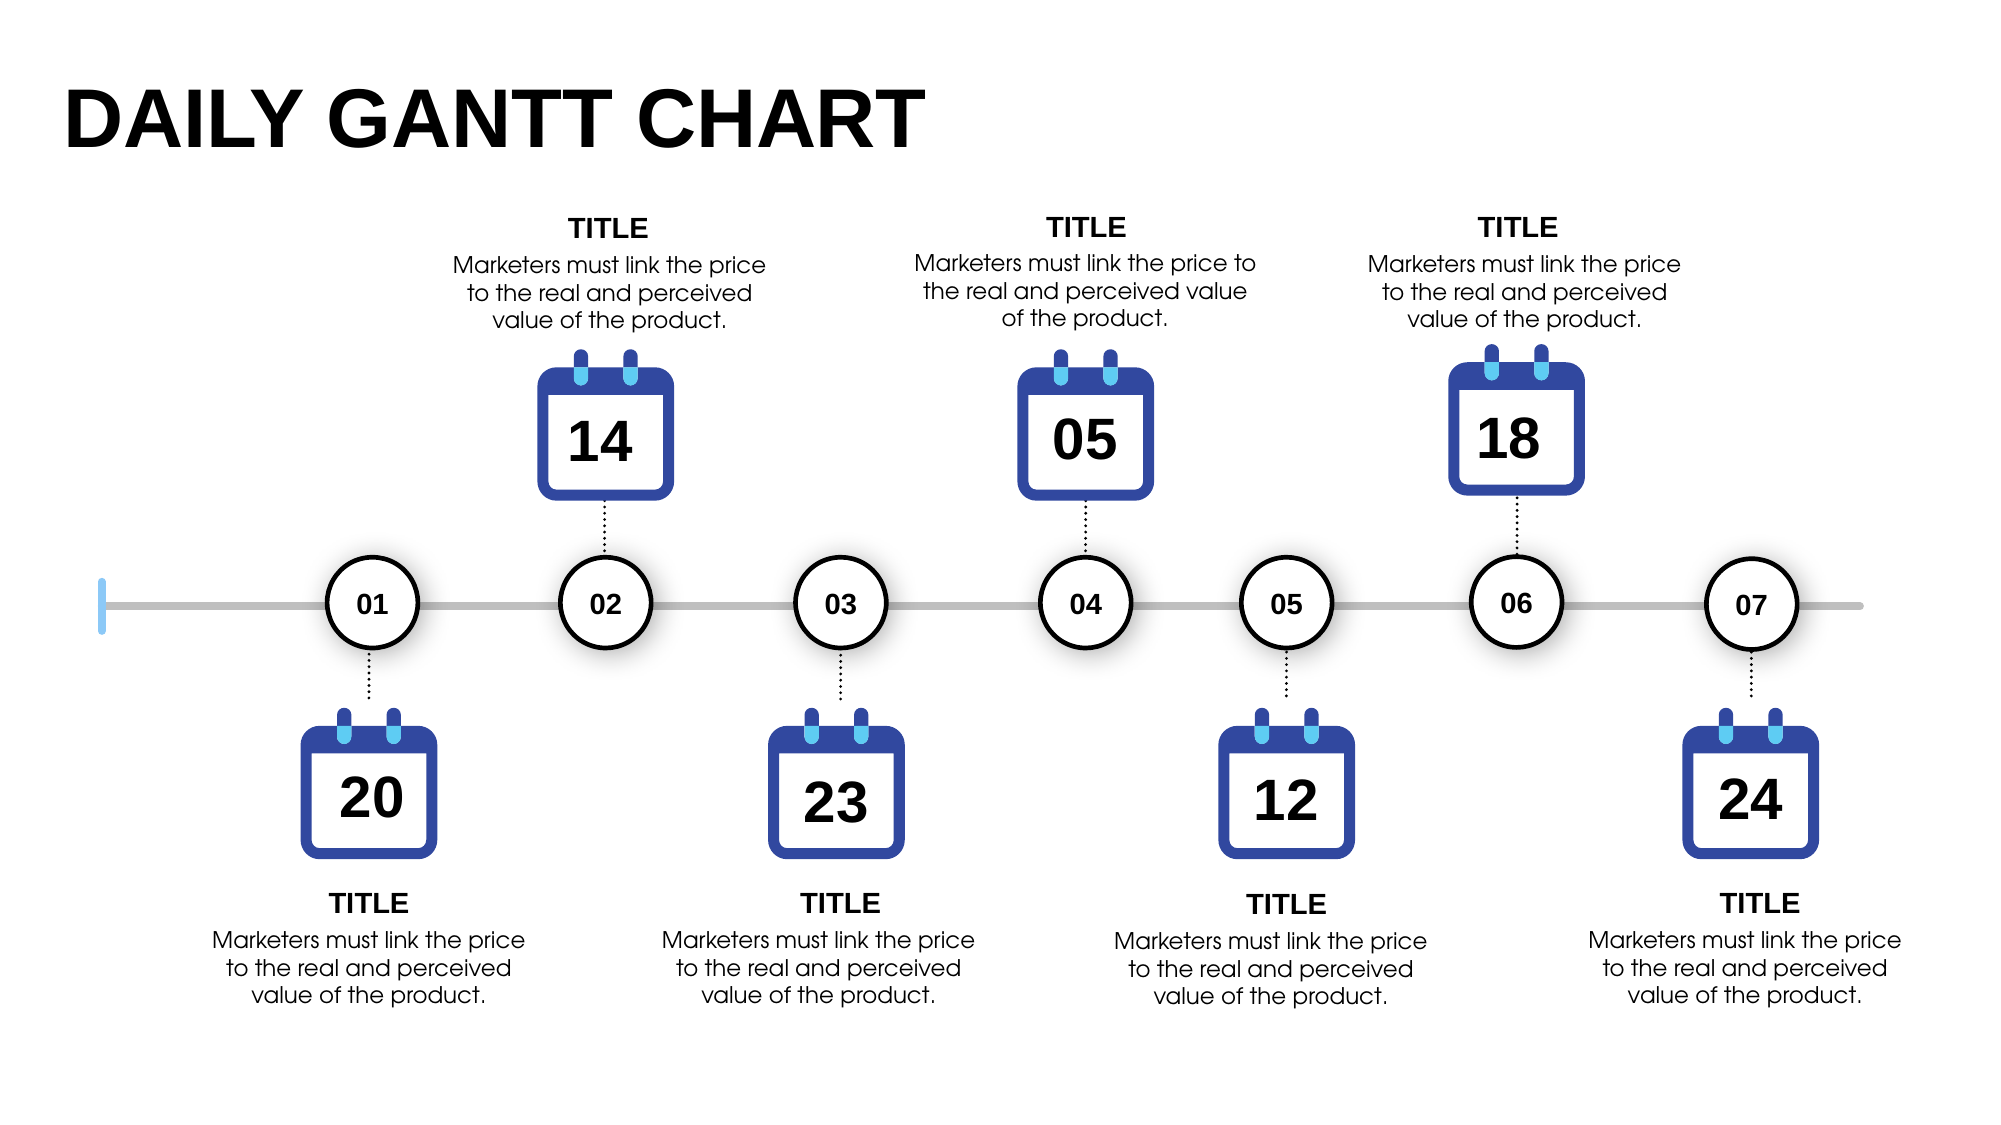

Daily gantt chart
TITLE
TITLE
TITLE
Marketers must link the price to the real and perceived value of the product.
Marketers must link the price to the real and perceived value of the product.
Marketers must link the price to the real and perceived value of the product.

18
05
14
06
01
02
03
04
05
07

20
24
12
23
TITLE
TITLE
TITLE
TITLE
Marketers must link the price to the real and perceived value of the product.
Marketers must link the price to the real and perceived value of the product.
Marketers must link the price to the real and perceived value of the product.
Marketers must link the price to the real and perceived value of the product.